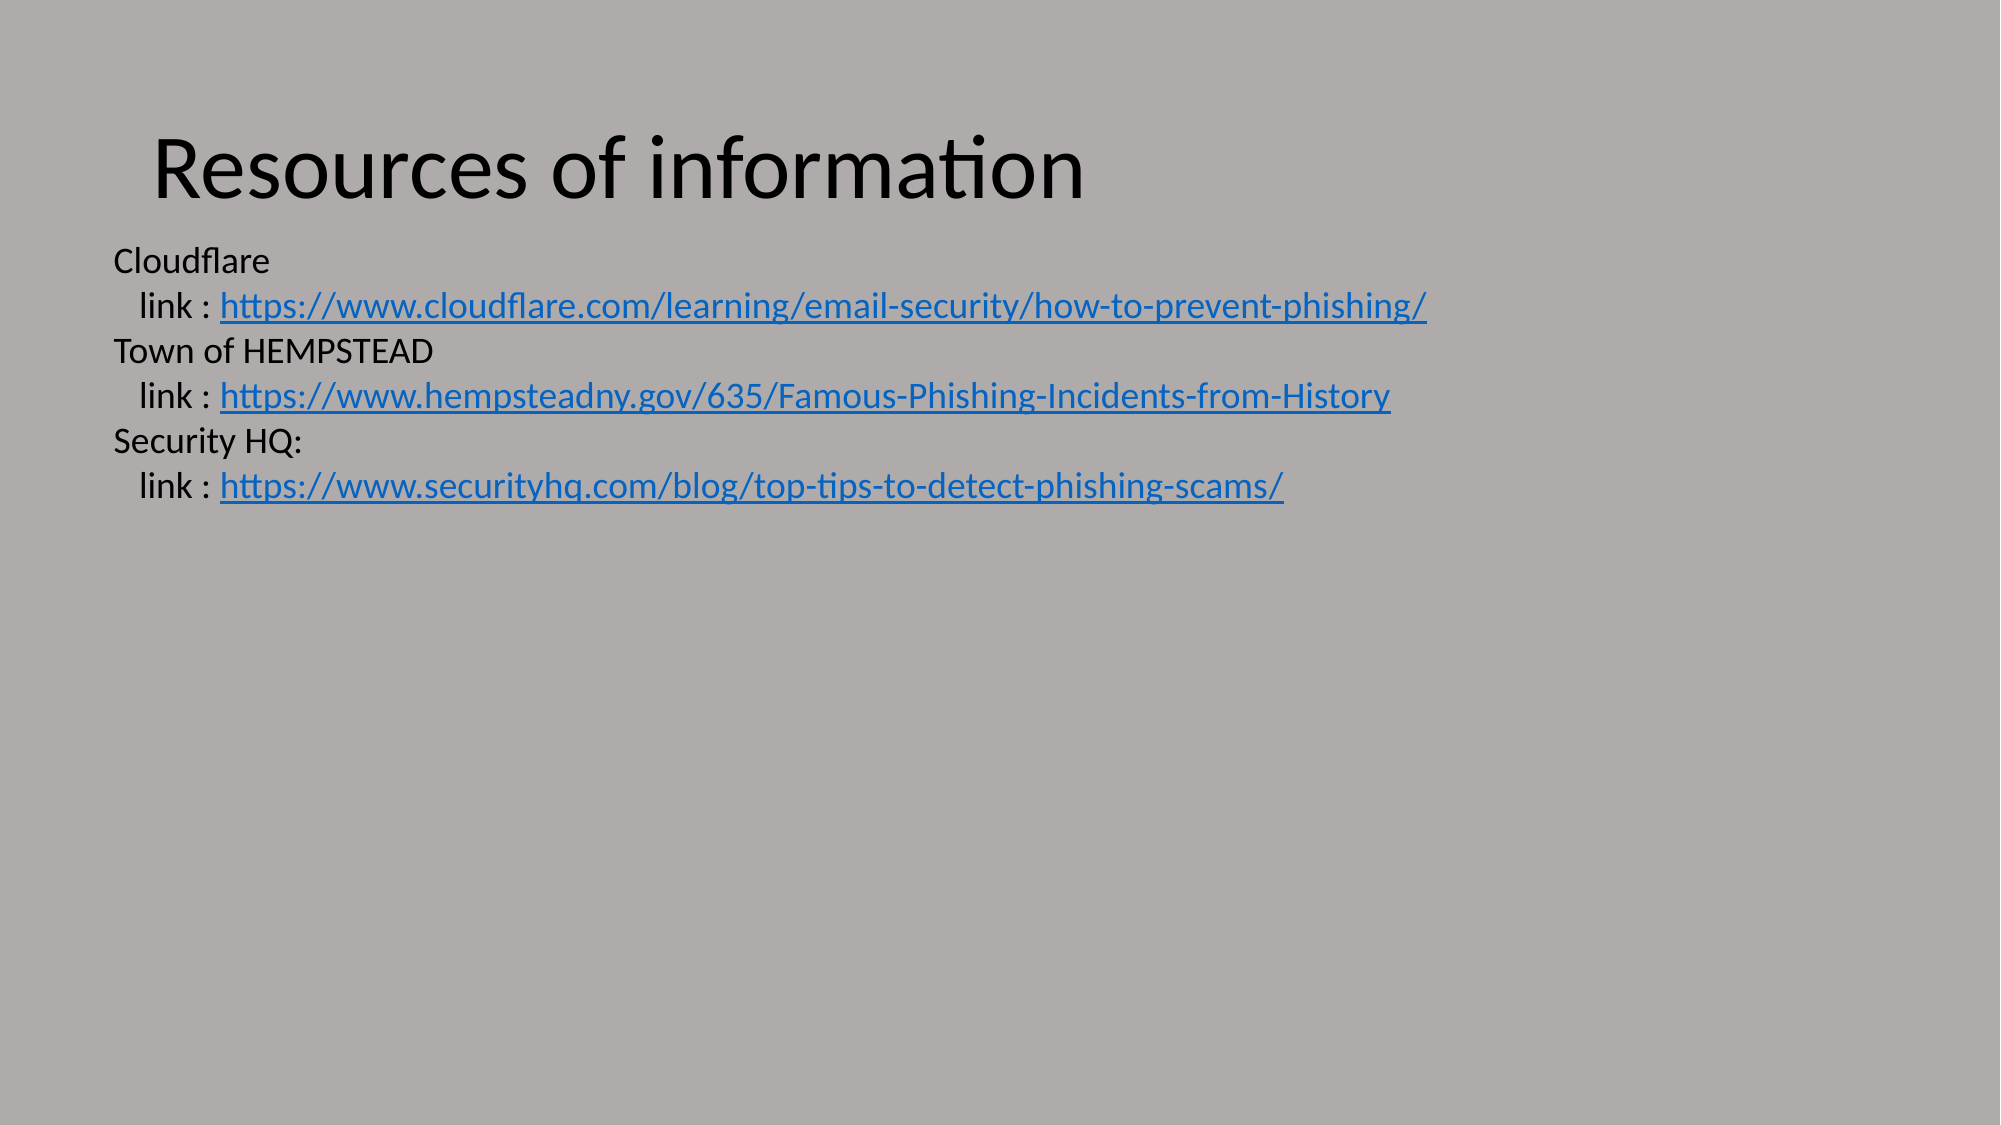

# Resources of information
Cloudflare
   link : https://www.cloudflare.com/learning/email-security/how-to-prevent-phishing/
Town of HEMPSTEAD
   link : https://www.hempsteadny.gov/635/Famous-Phishing-Incidents-from-History
Security HQ:
   link : https://www.securityhq.com/blog/top-tips-to-detect-phishing-scams/